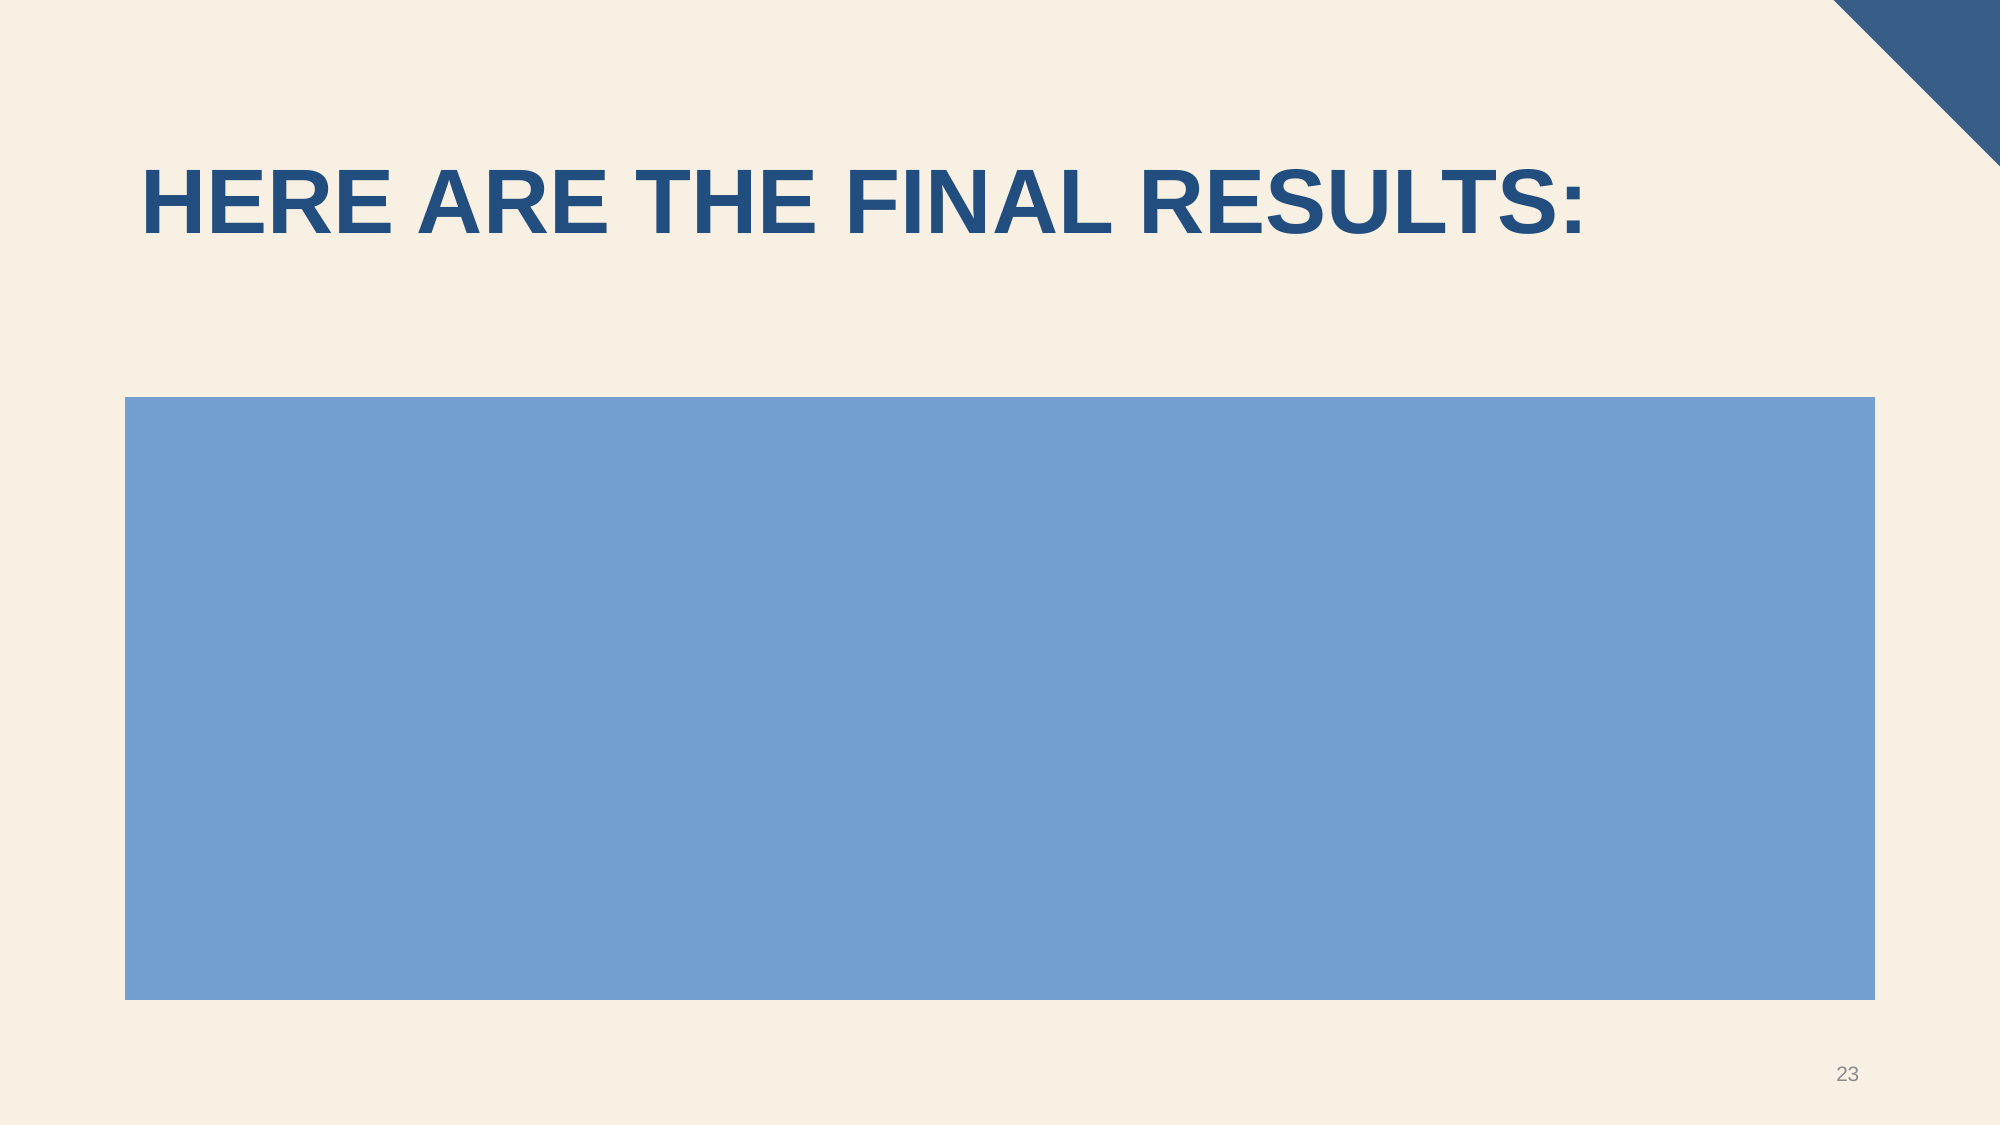

# Here are the Final results:

23